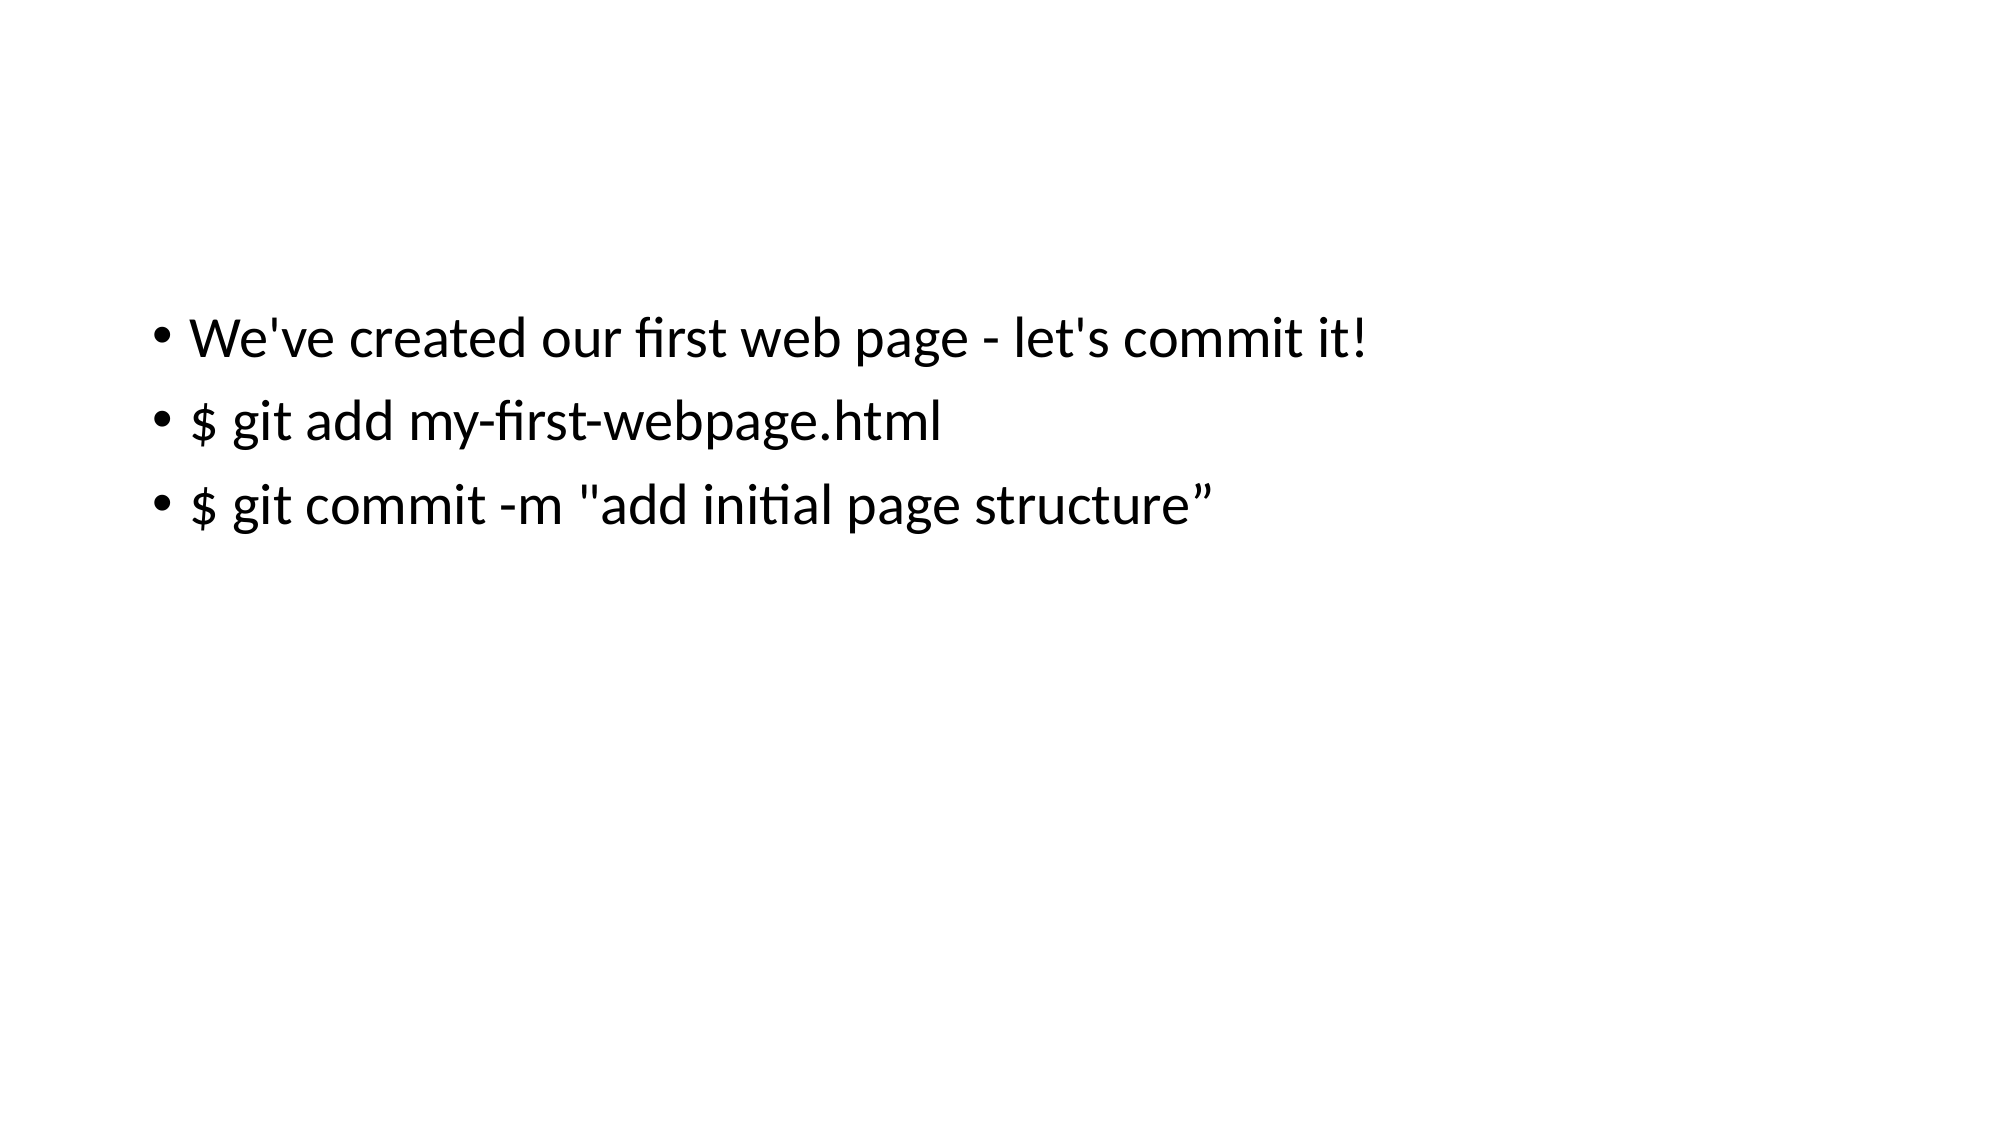

We've created our first web page - let's commit it!
$ git add my-first-webpage.html
$ git commit -m "add initial page structure”